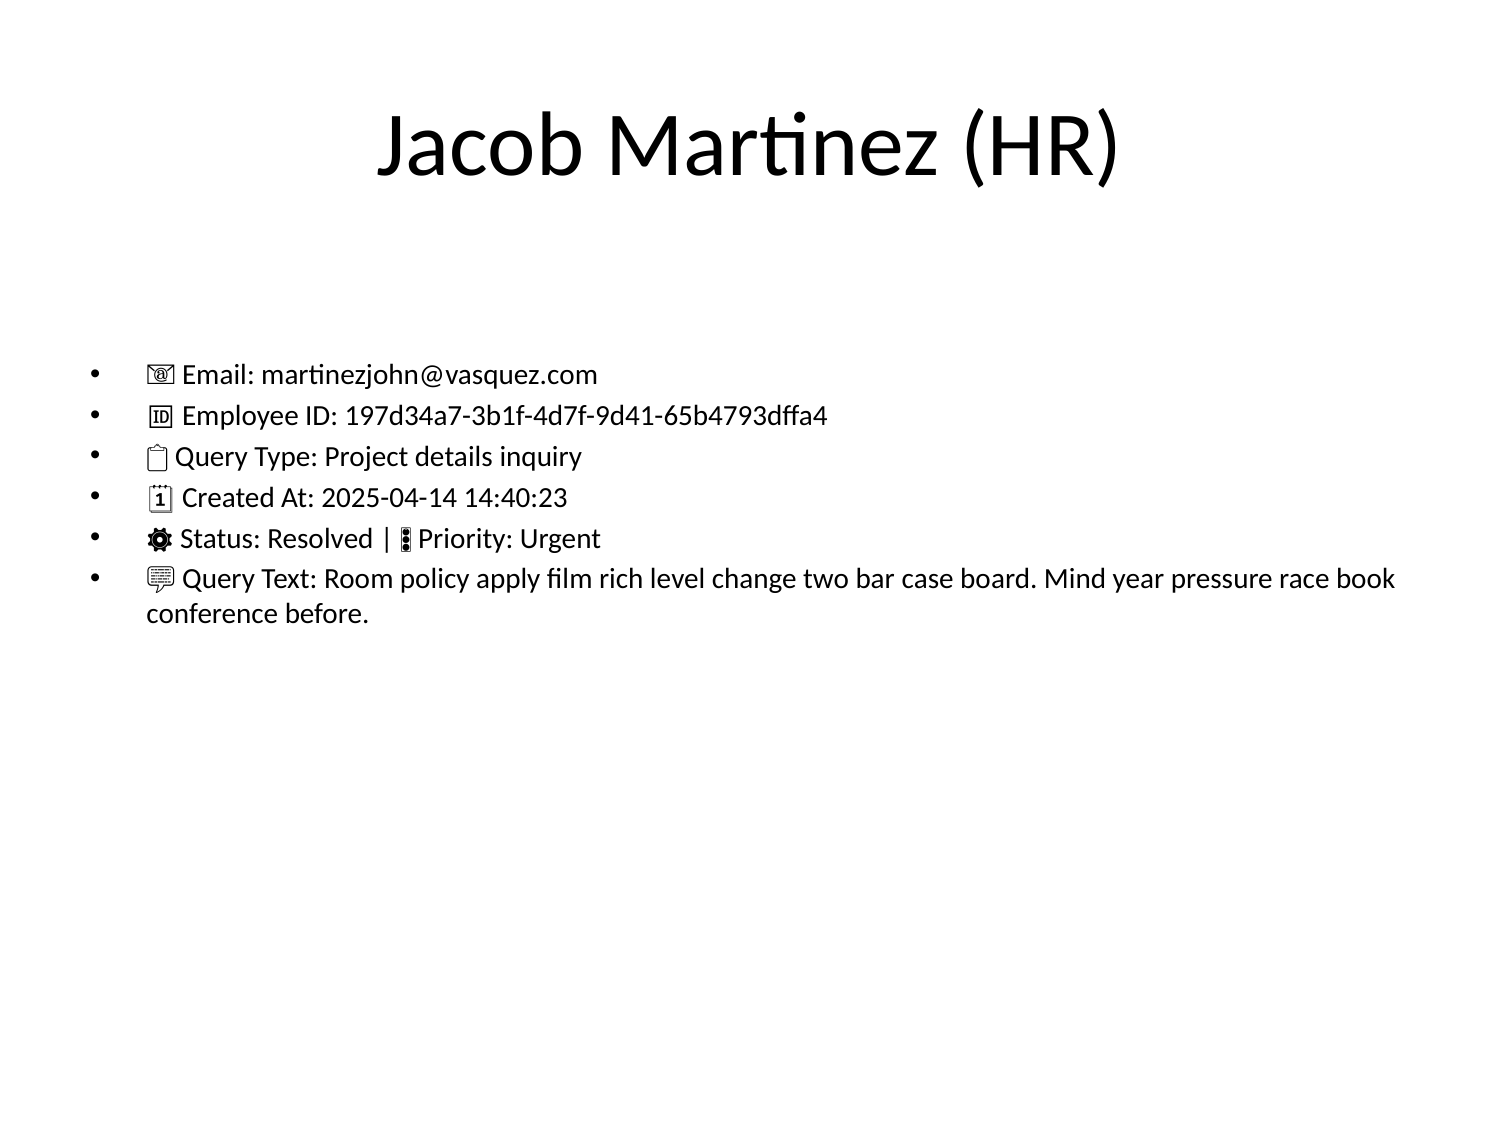

# Jacob Martinez (HR)

📧 Email: martinezjohn@vasquez.com
🆔 Employee ID: 197d34a7-3b1f-4d7f-9d41-65b4793dffa4
📋 Query Type: Project details inquiry
🗓 Created At: 2025-04-14 14:40:23
⚙ Status: Resolved | 🚦 Priority: Urgent
💬 Query Text: Room policy apply film rich level change two bar case board. Mind year pressure race book conference before.